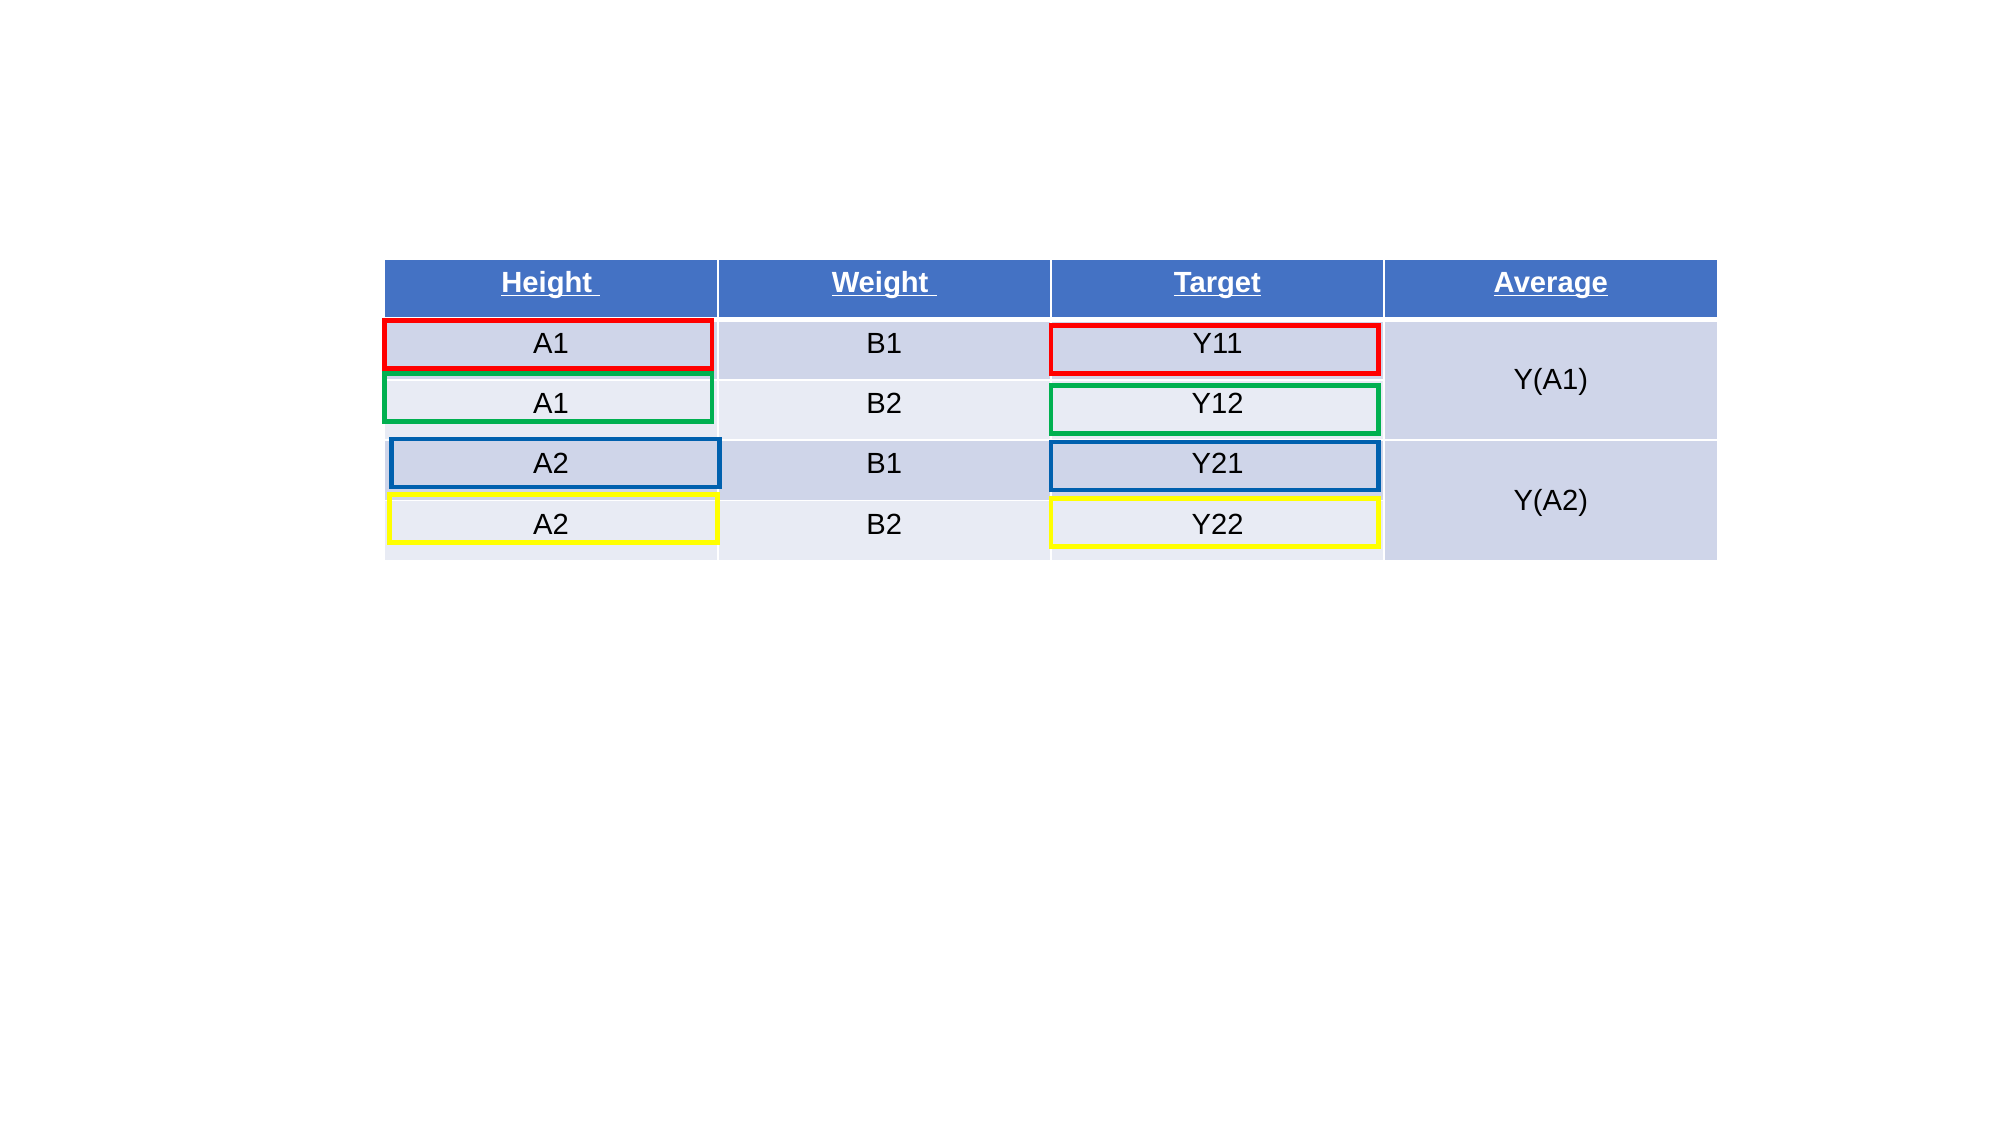

| Height | Weight | Target | Average |
| --- | --- | --- | --- |
| A1 | B1 | Y11 | Y(A1) |
| A1 | B2 | Y12 |  |
| A2 | B1 | Y21 | Y(A2) |
| A2 | B2 | Y22 |  |